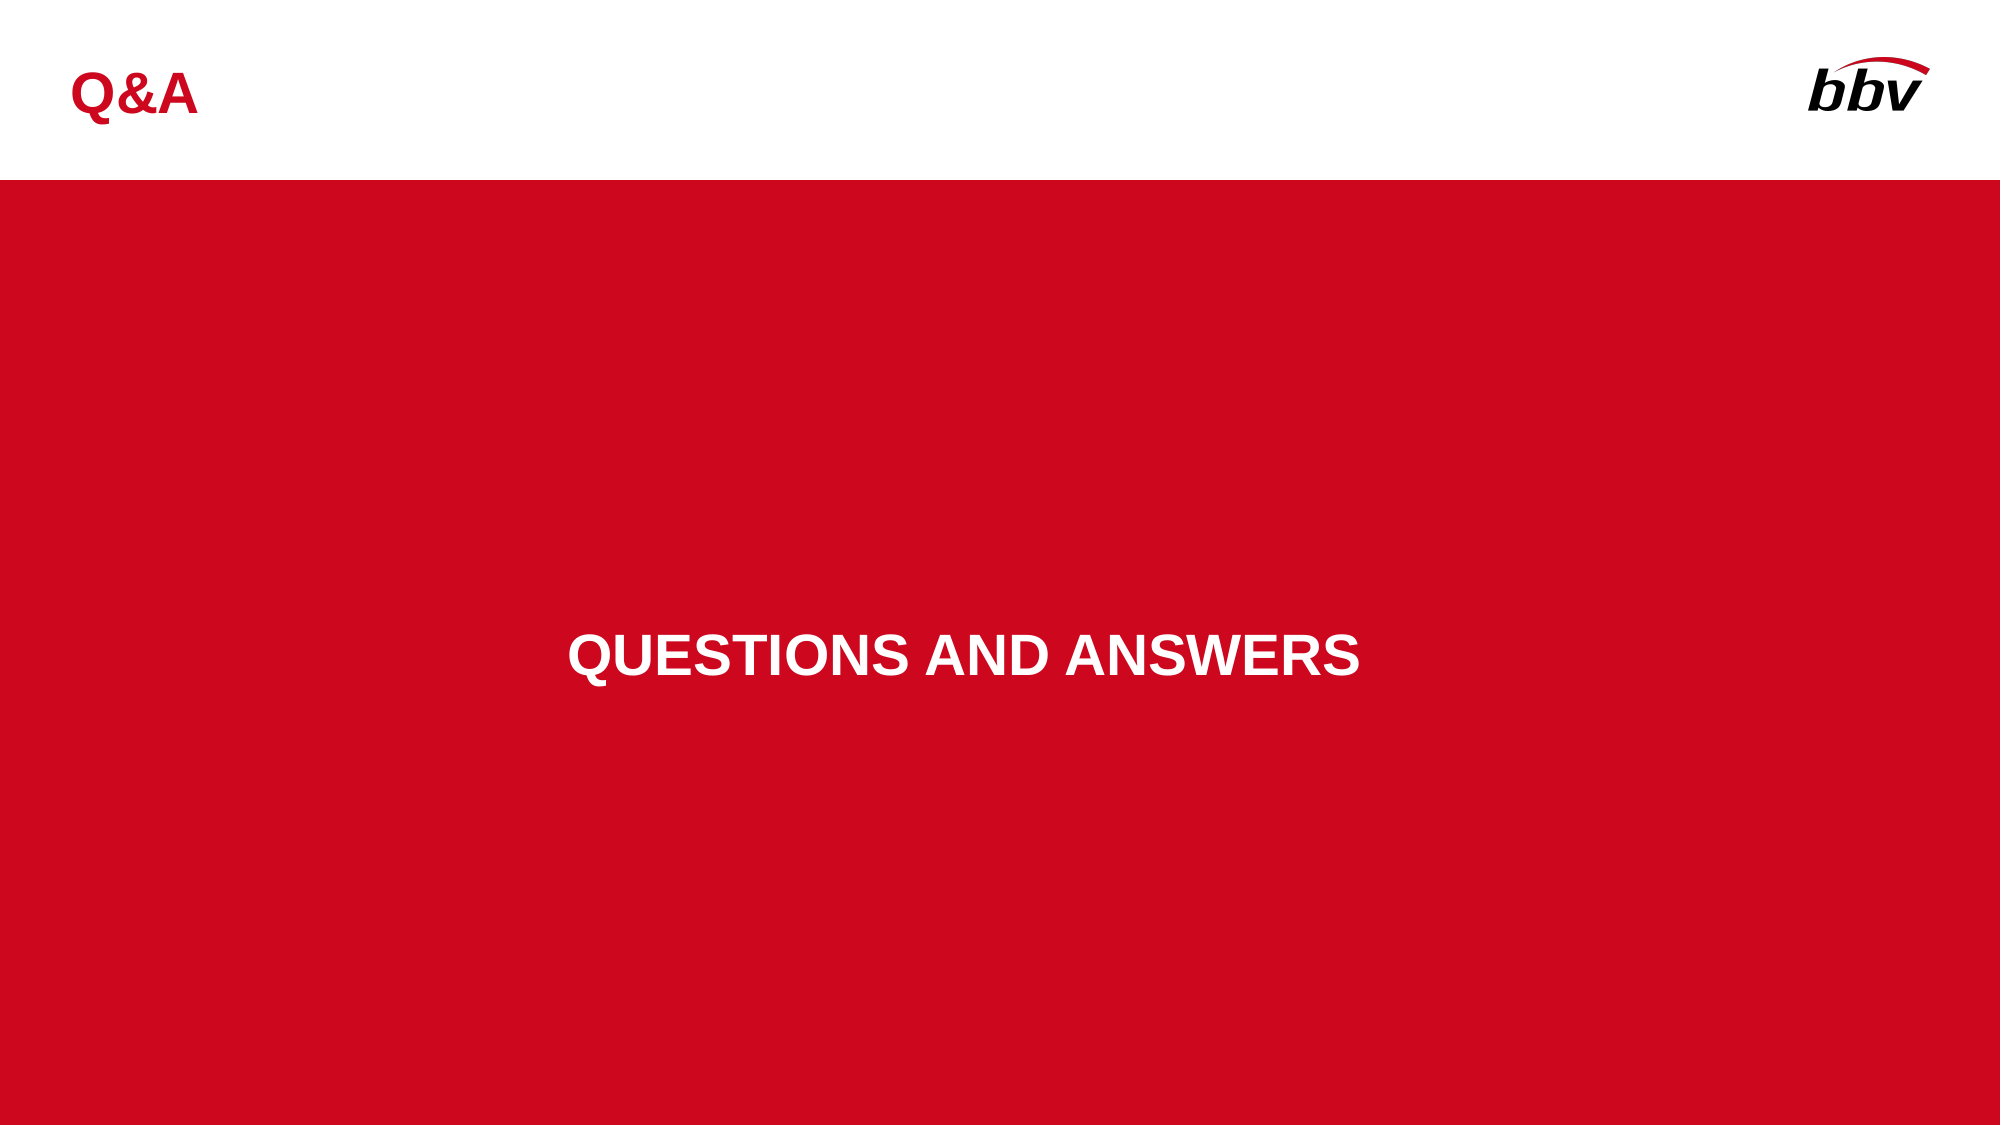

Q&A

THANK YOU
FOR YOUR TIME
# QUESTIONS AND ANSWERS